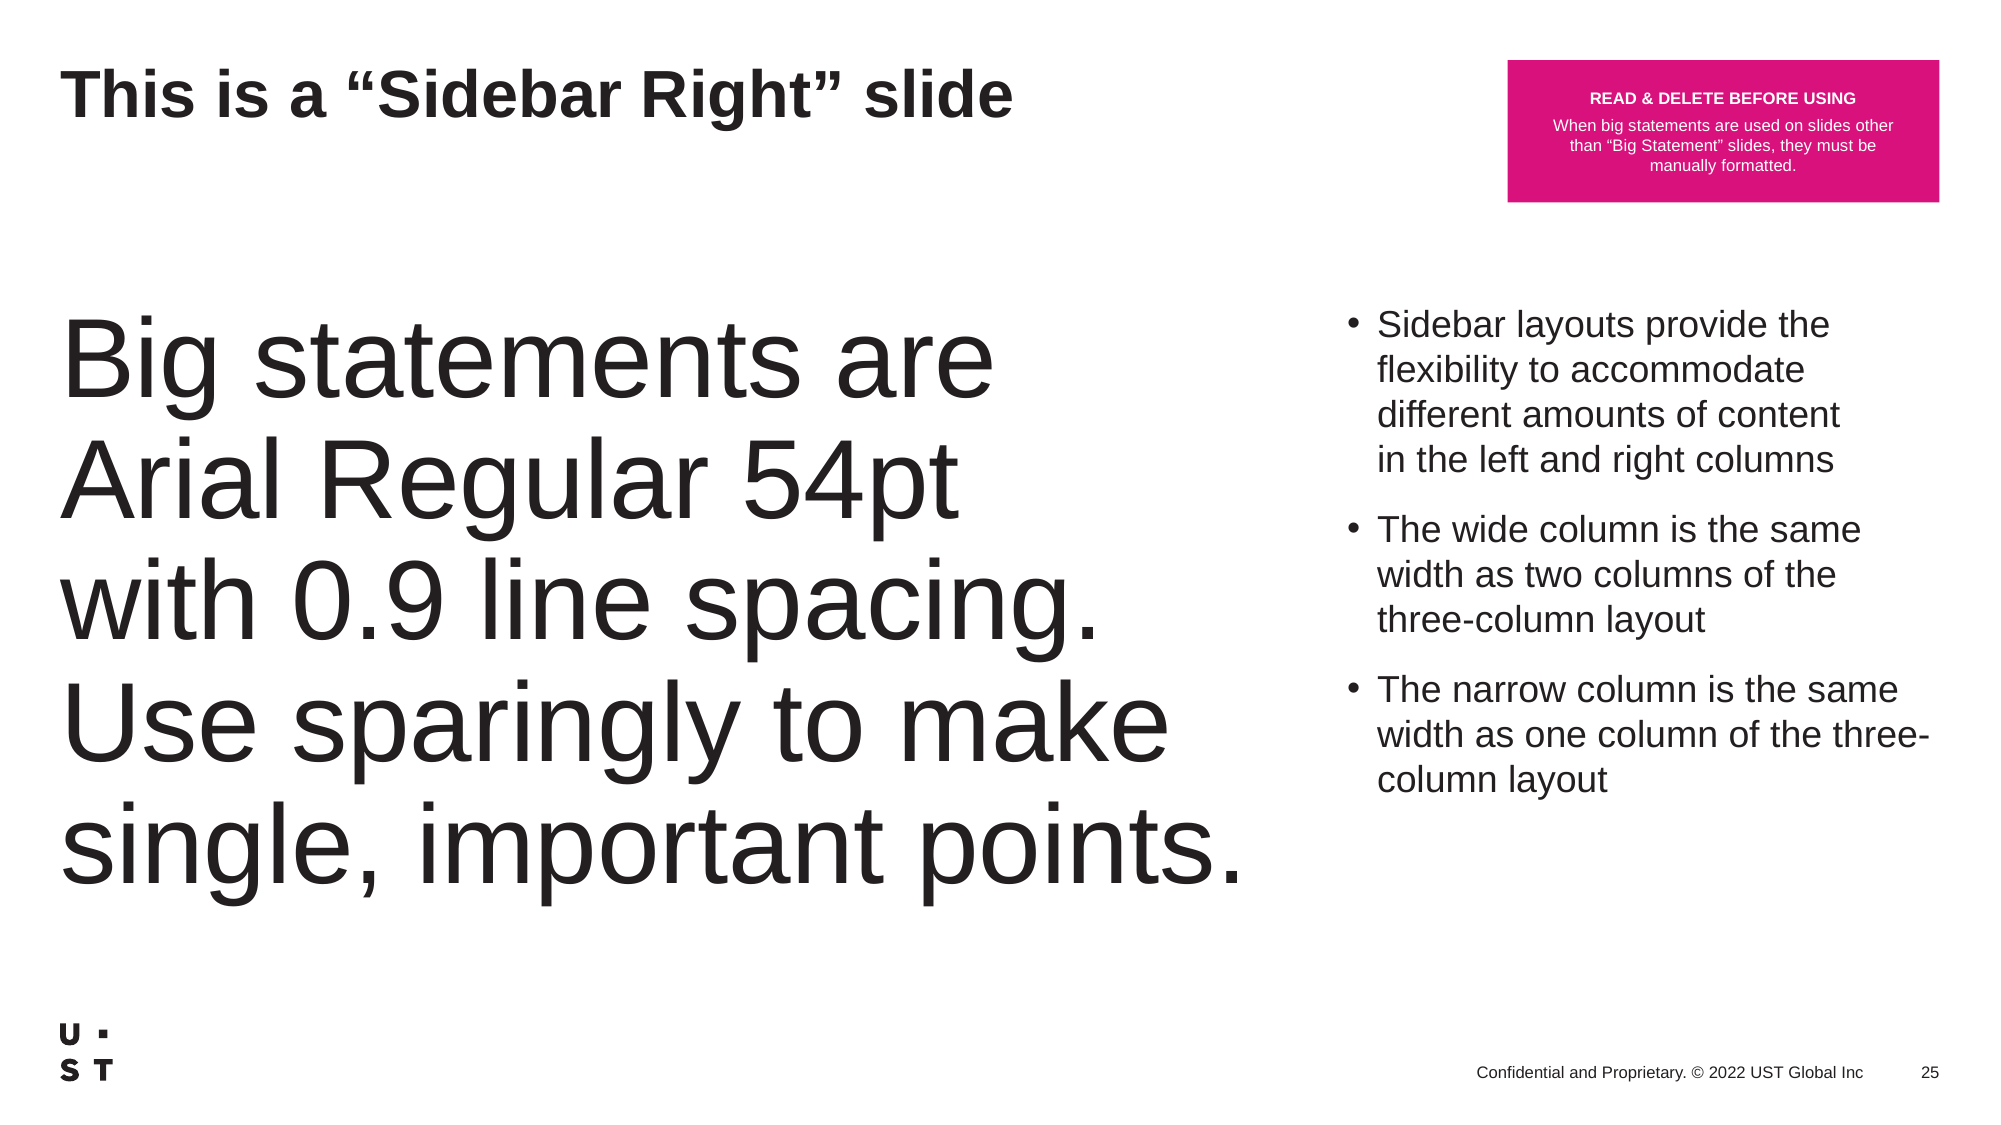

# This is a “Sidebar Right” slide
READ & DELETE BEFORE USING
When big statements are used on slides other than “Big Statement” slides, they must be manually formatted.
Big statements are Arial Regular 54pt with 0.9 line spacing. Use sparingly to make single, important points.
Sidebar layouts provide the flexibility to accommodate different amounts of content in the left and right columns
The wide column is the same width as two columns of the three-column layout
The narrow column is the same width as one column of the three-column layout